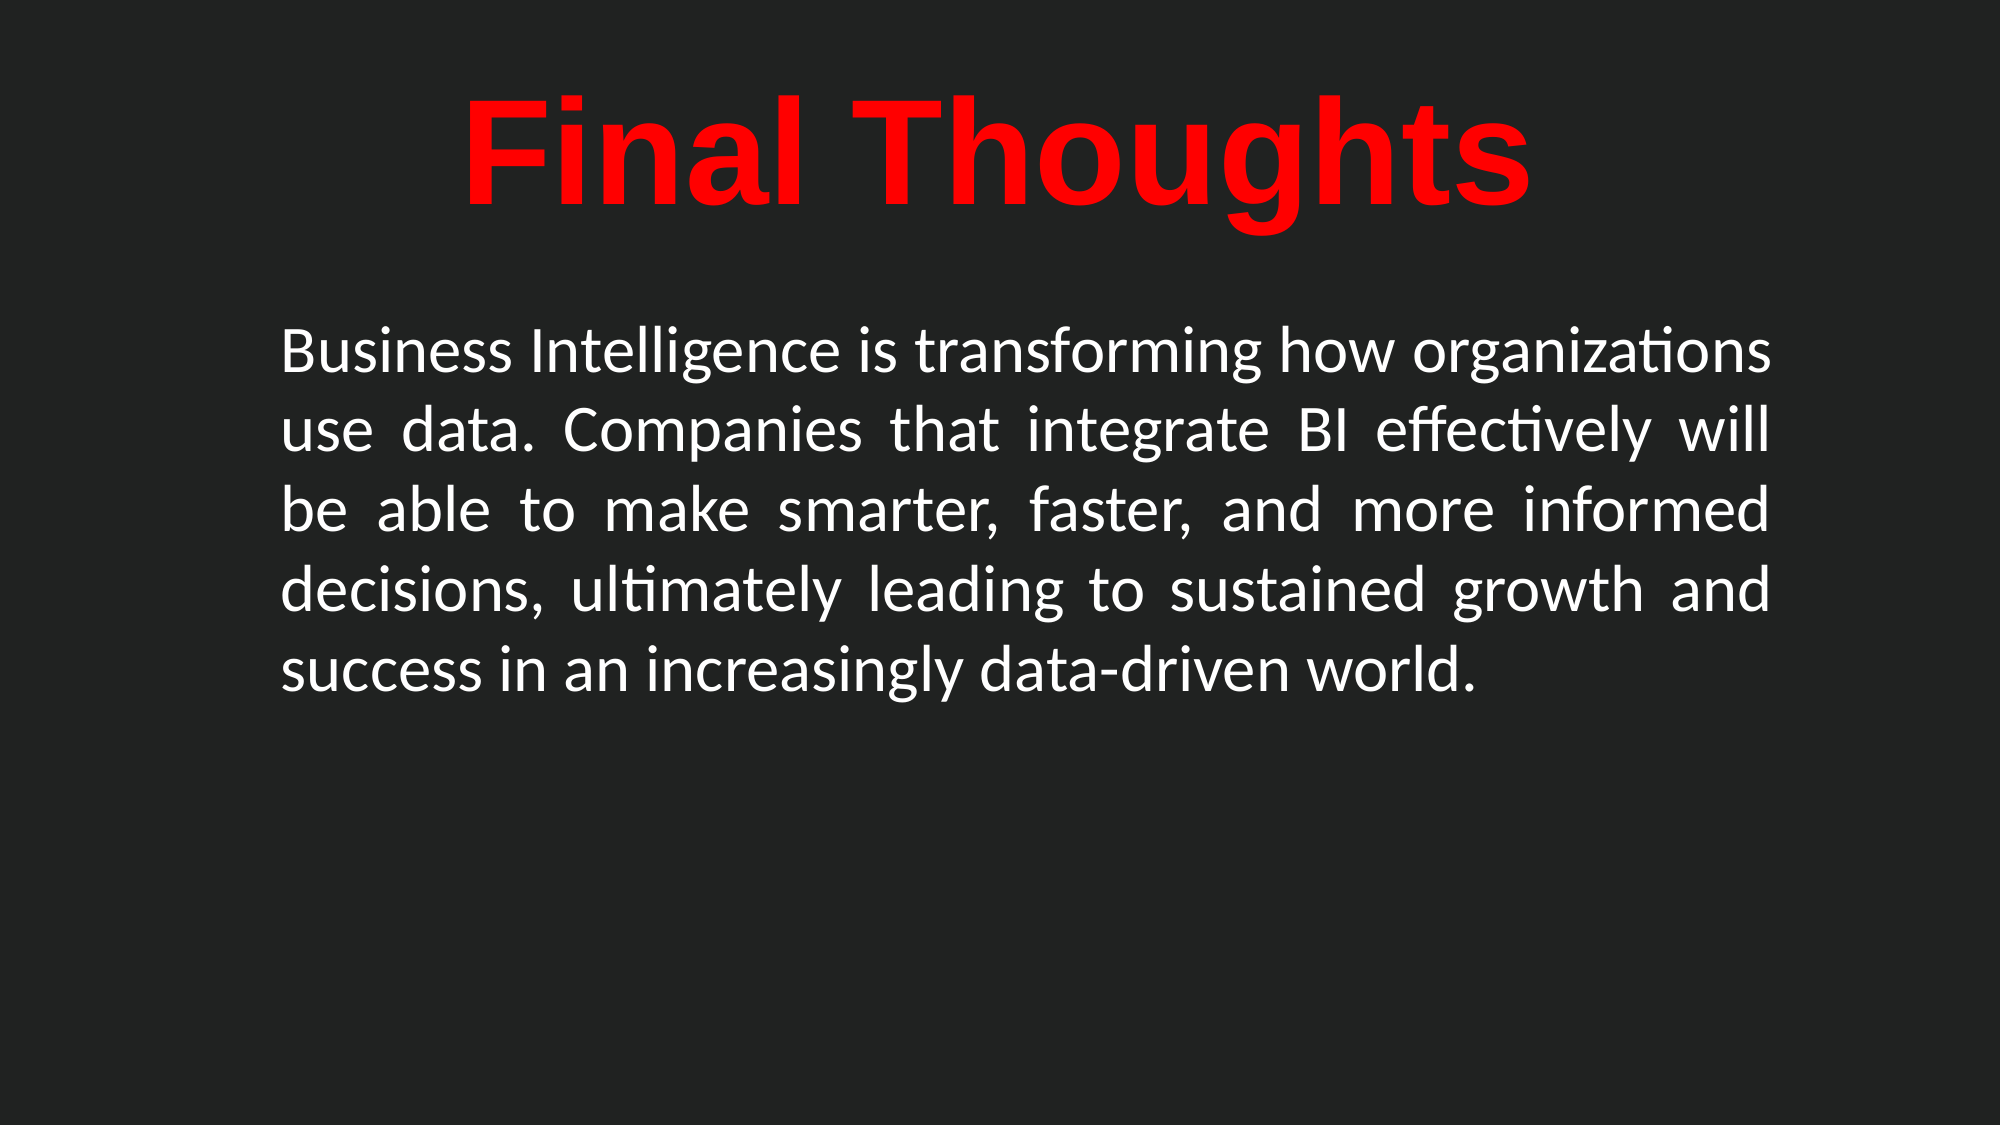

Final Thoughts
Business Intelligence is transforming how organizations use data. Companies that integrate BI effectively will be able to make smarter, faster, and more informed decisions, ultimately leading to sustained growth and success in an increasingly data-driven world.